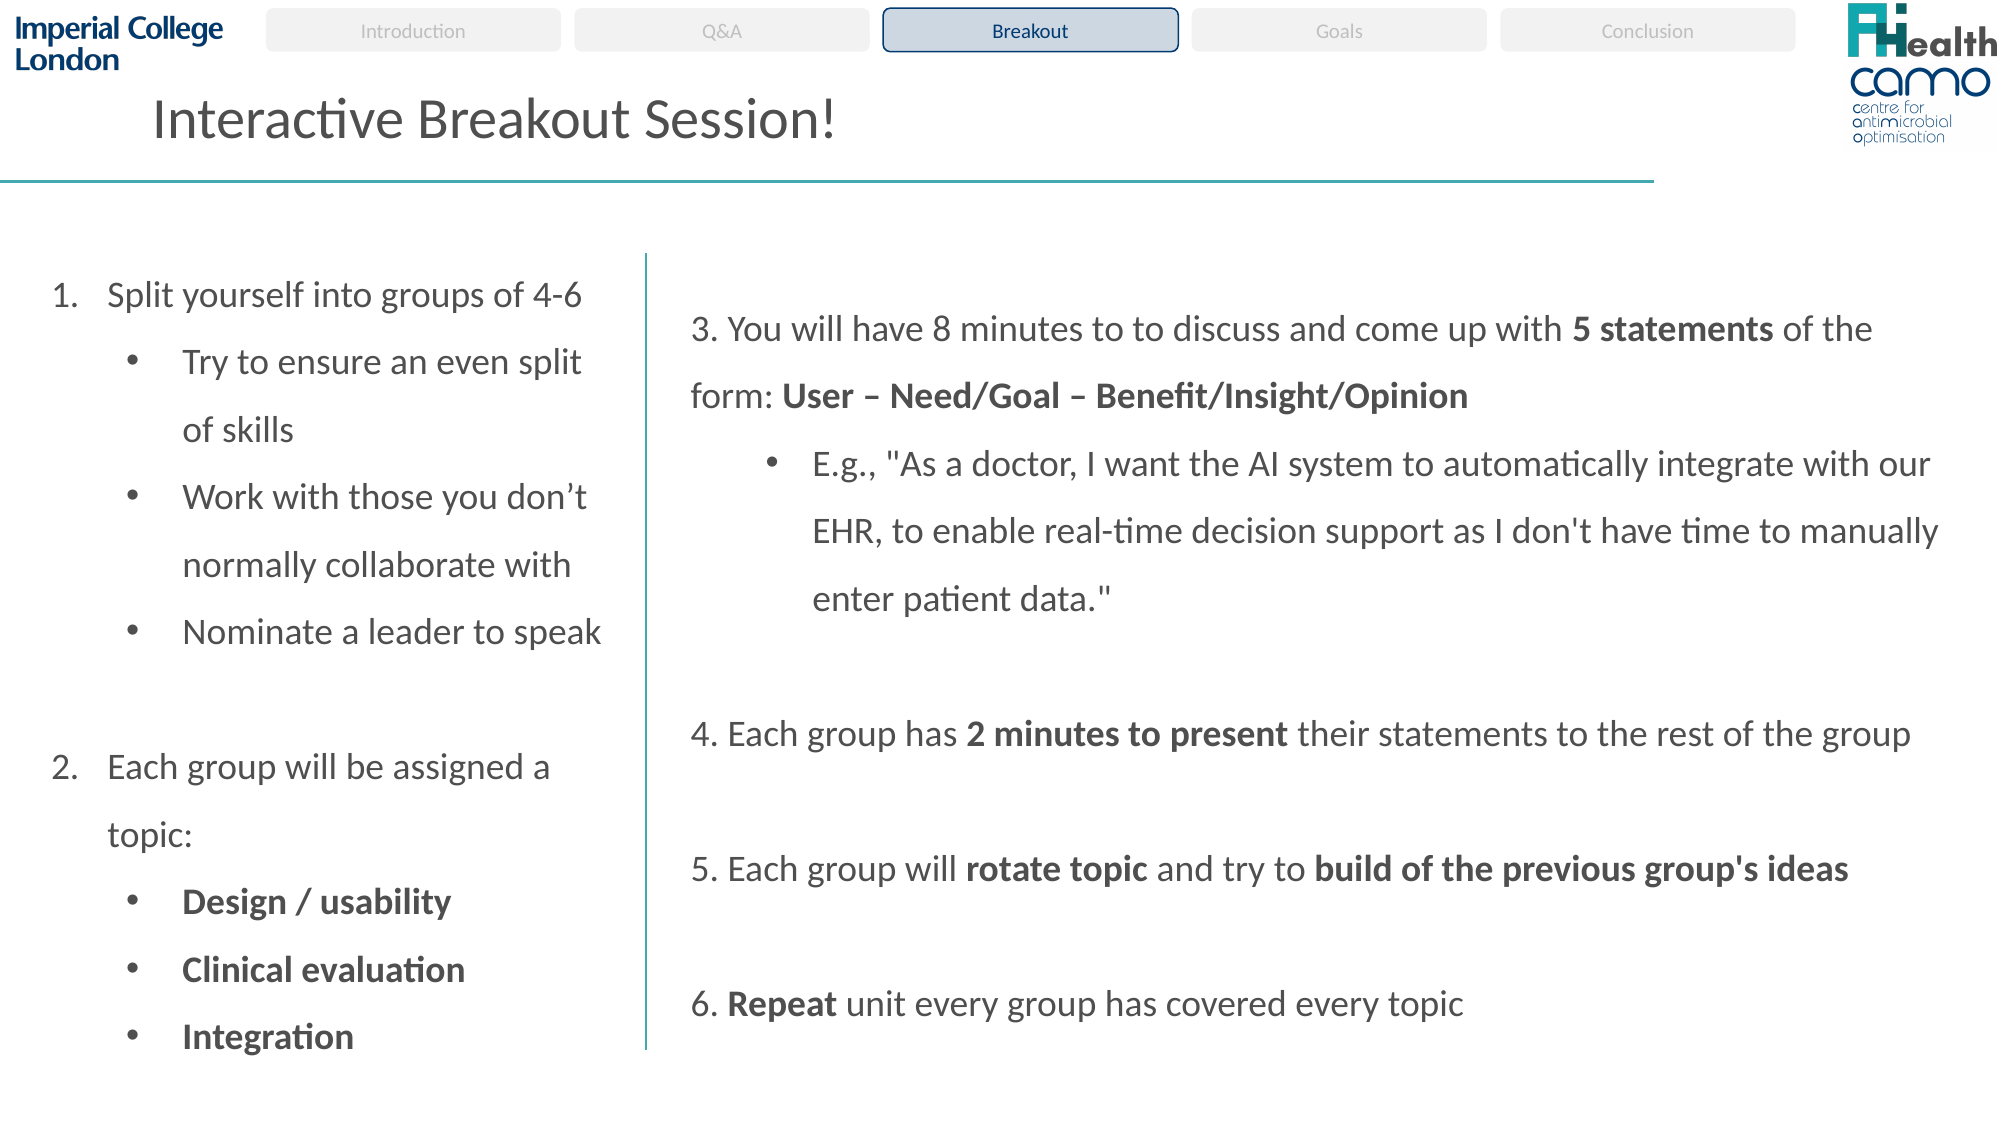

Introduction
Q&A
Breakout
Goals
Conclusion
# Interactive Breakout Session!

Split yourself into groups of 4-6
Try to ensure an even split of skills
Work with those you don’t normally collaborate with
Nominate a leader to speak

Each group will be assigned a topic:
Design / usability
Clinical evaluation
Integration
3. You will have 8 minutes to to discuss and come up with 5 statements of the form: User – Need/Goal – Benefit/Insight/Opinion
E.g., "As a doctor, I want the AI system to automatically integrate with our EHR, to enable real-time decision support as I don't have time to manually enter patient data."

4. Each group has 2 minutes to present their statements to the rest of the group

5. Each group will rotate topic and try to build of the previous group's ideas

6. Repeat unit every group has covered every topic